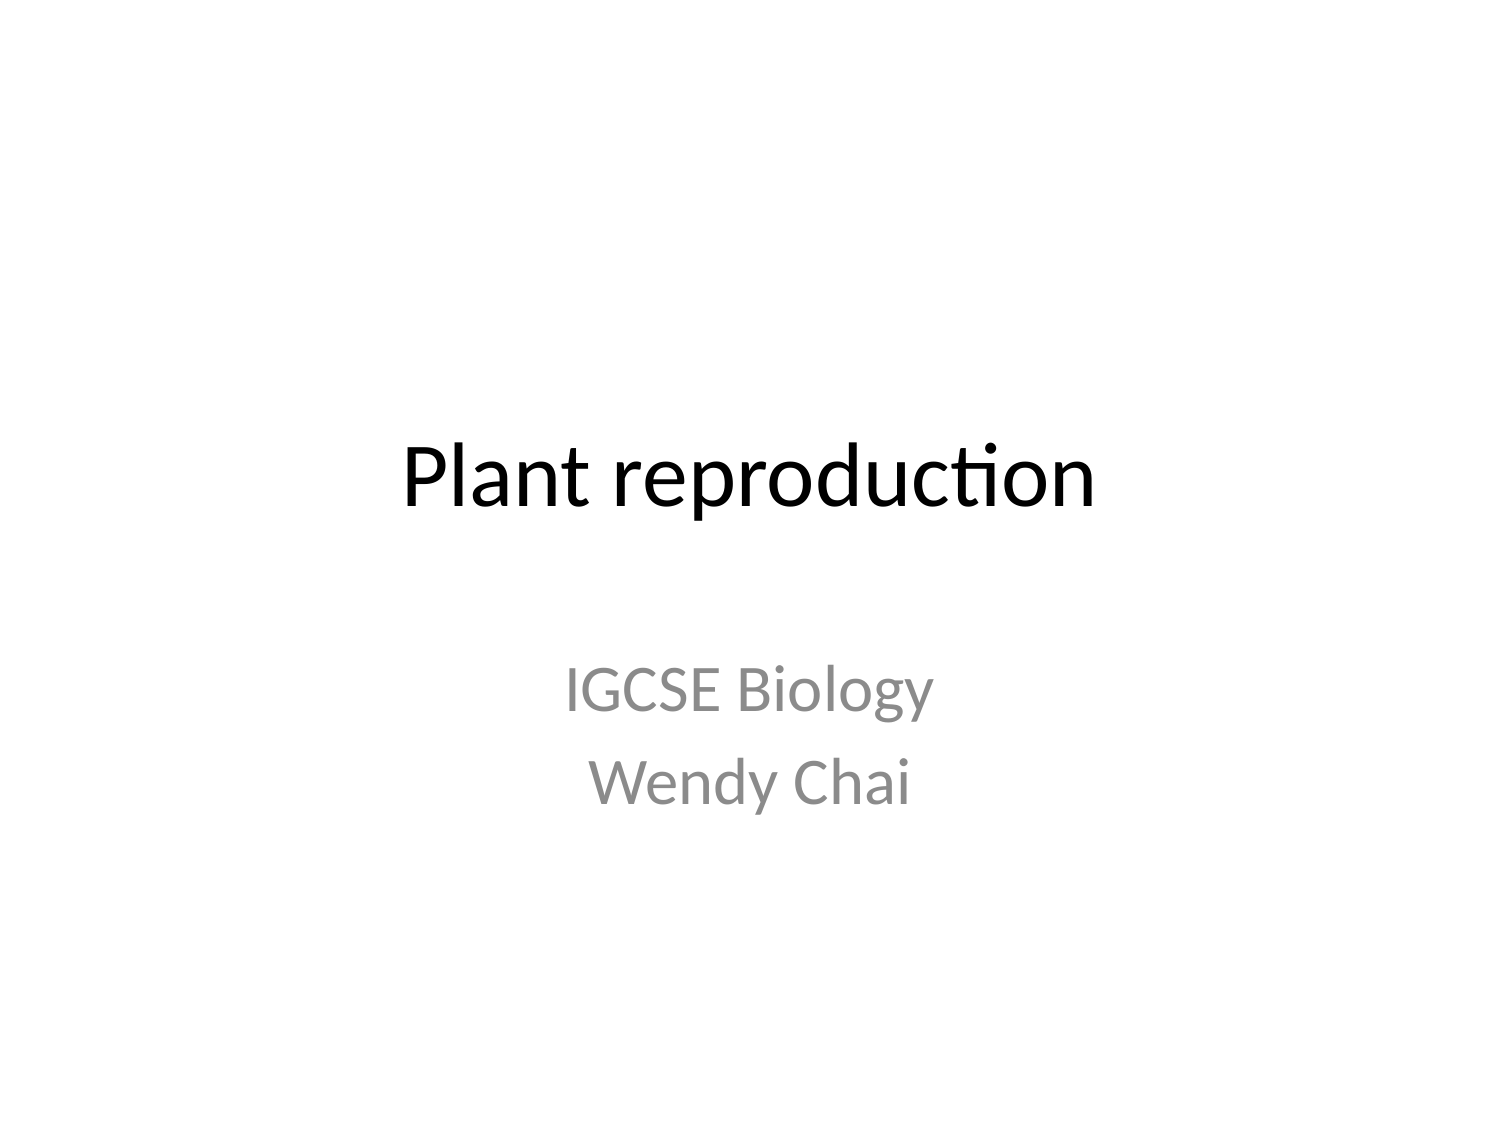

# Plant reproduction
IGCSE Biology
Wendy Chai